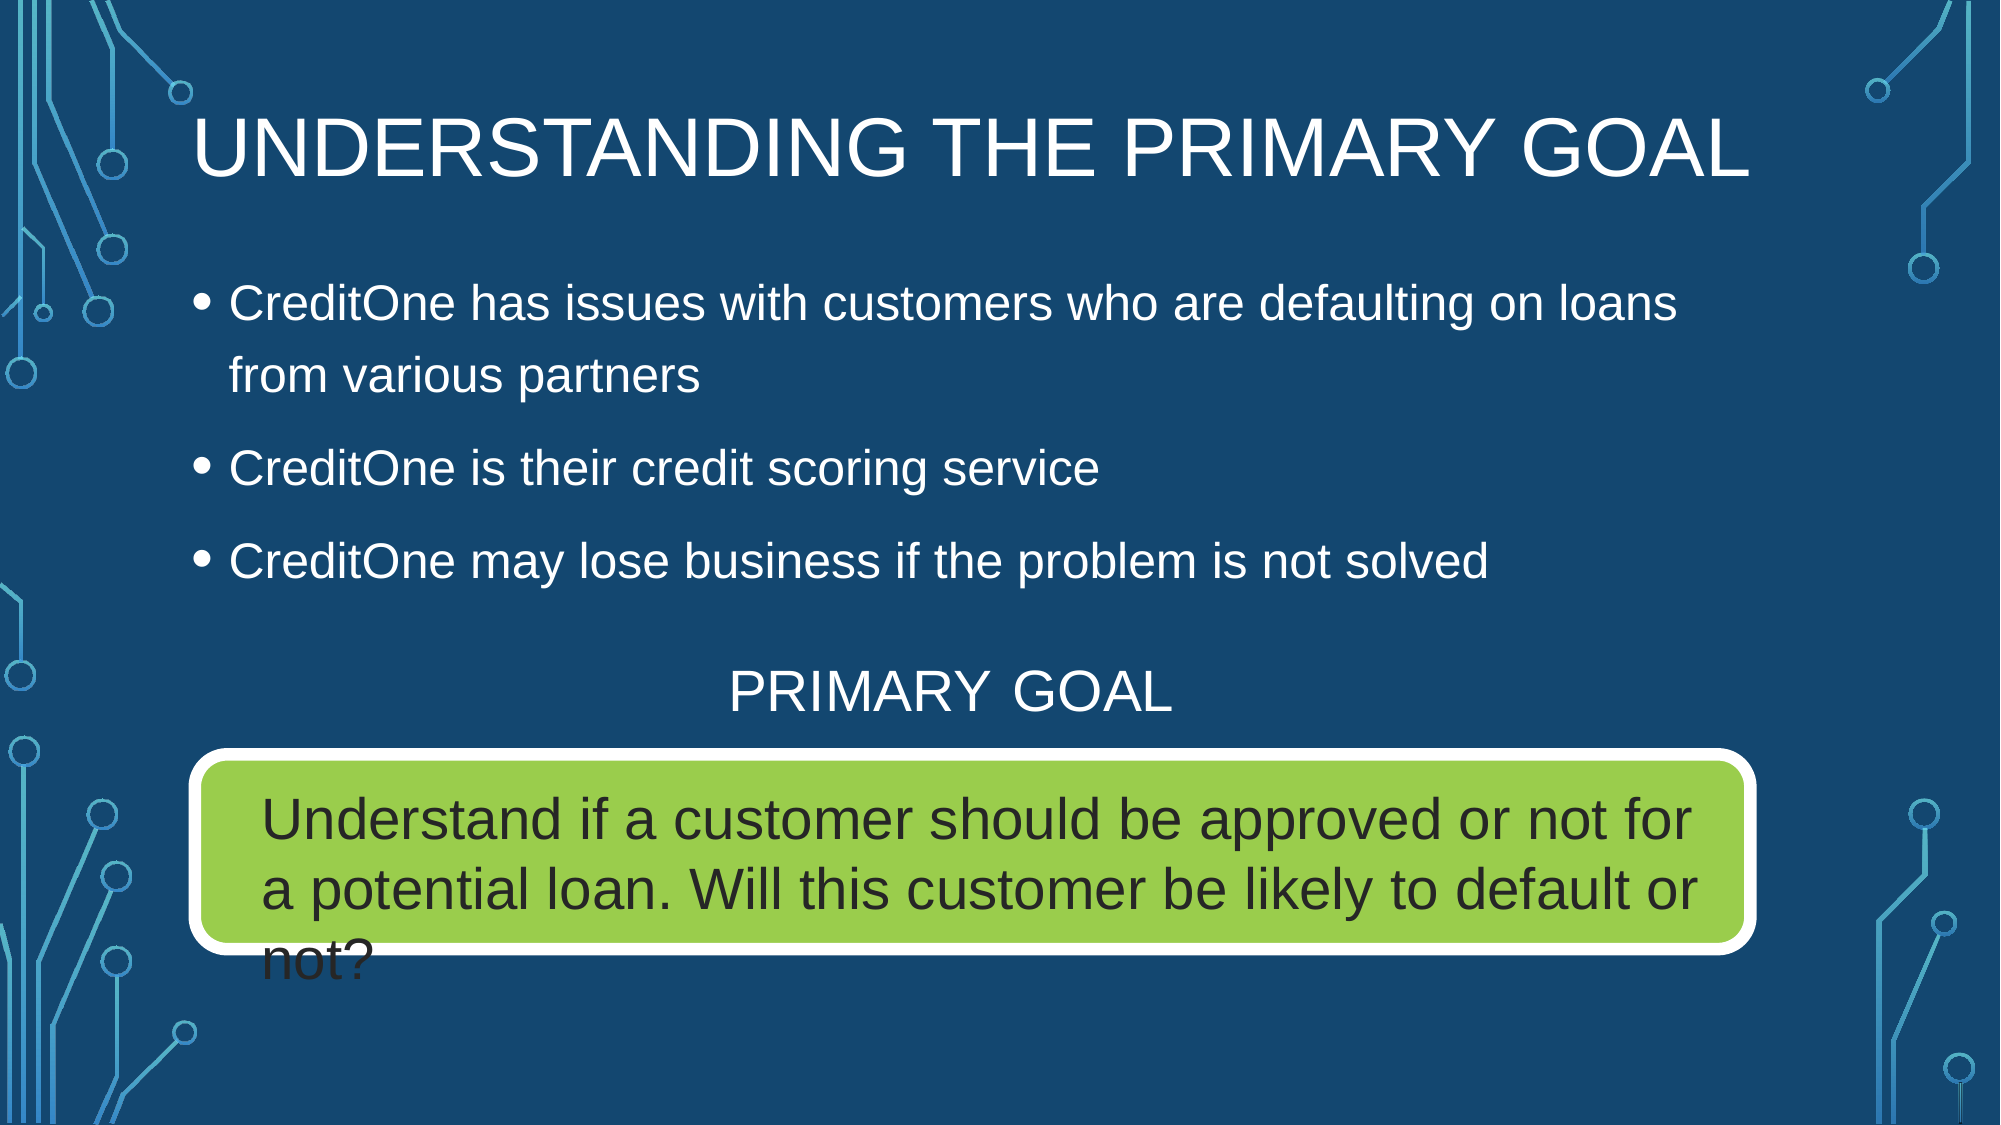

# Understanding the Primary Goal
CreditOne has issues with customers who are defaulting on loans from various partners
CreditOne is their credit scoring service
CreditOne may lose business if the problem is not solved

PRIMARY GOAL

Understand if a customer should be approved or not for a potential loan. Will this customer be likely to default or not?